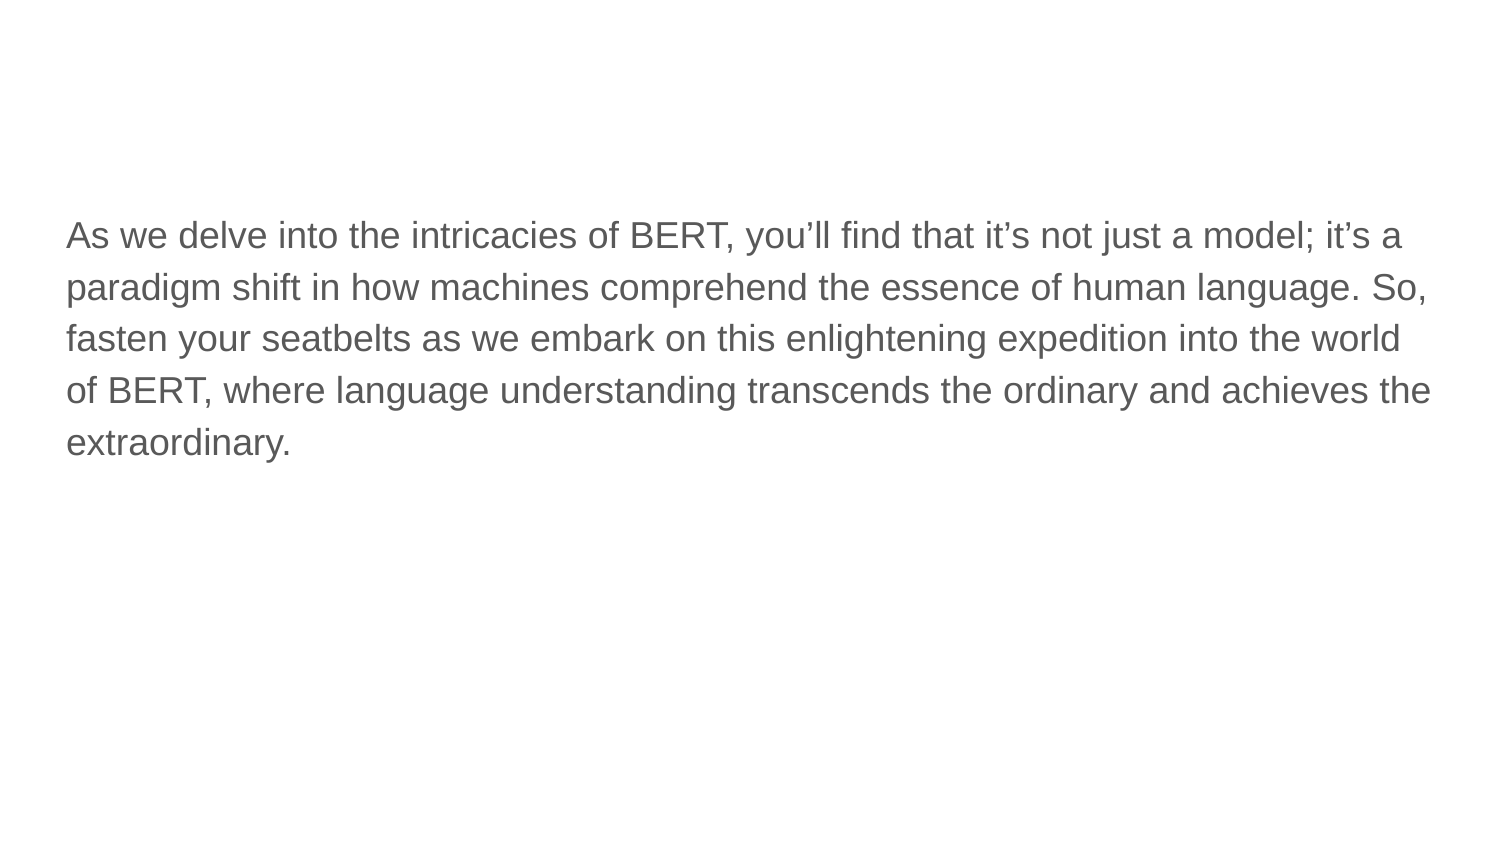

#
As we delve into the intricacies of BERT, you’ll find that it’s not just a model; it’s a paradigm shift in how machines comprehend the essence of human language. So, fasten your seatbelts as we embark on this enlightening expedition into the world of BERT, where language understanding transcends the ordinary and achieves the extraordinary.